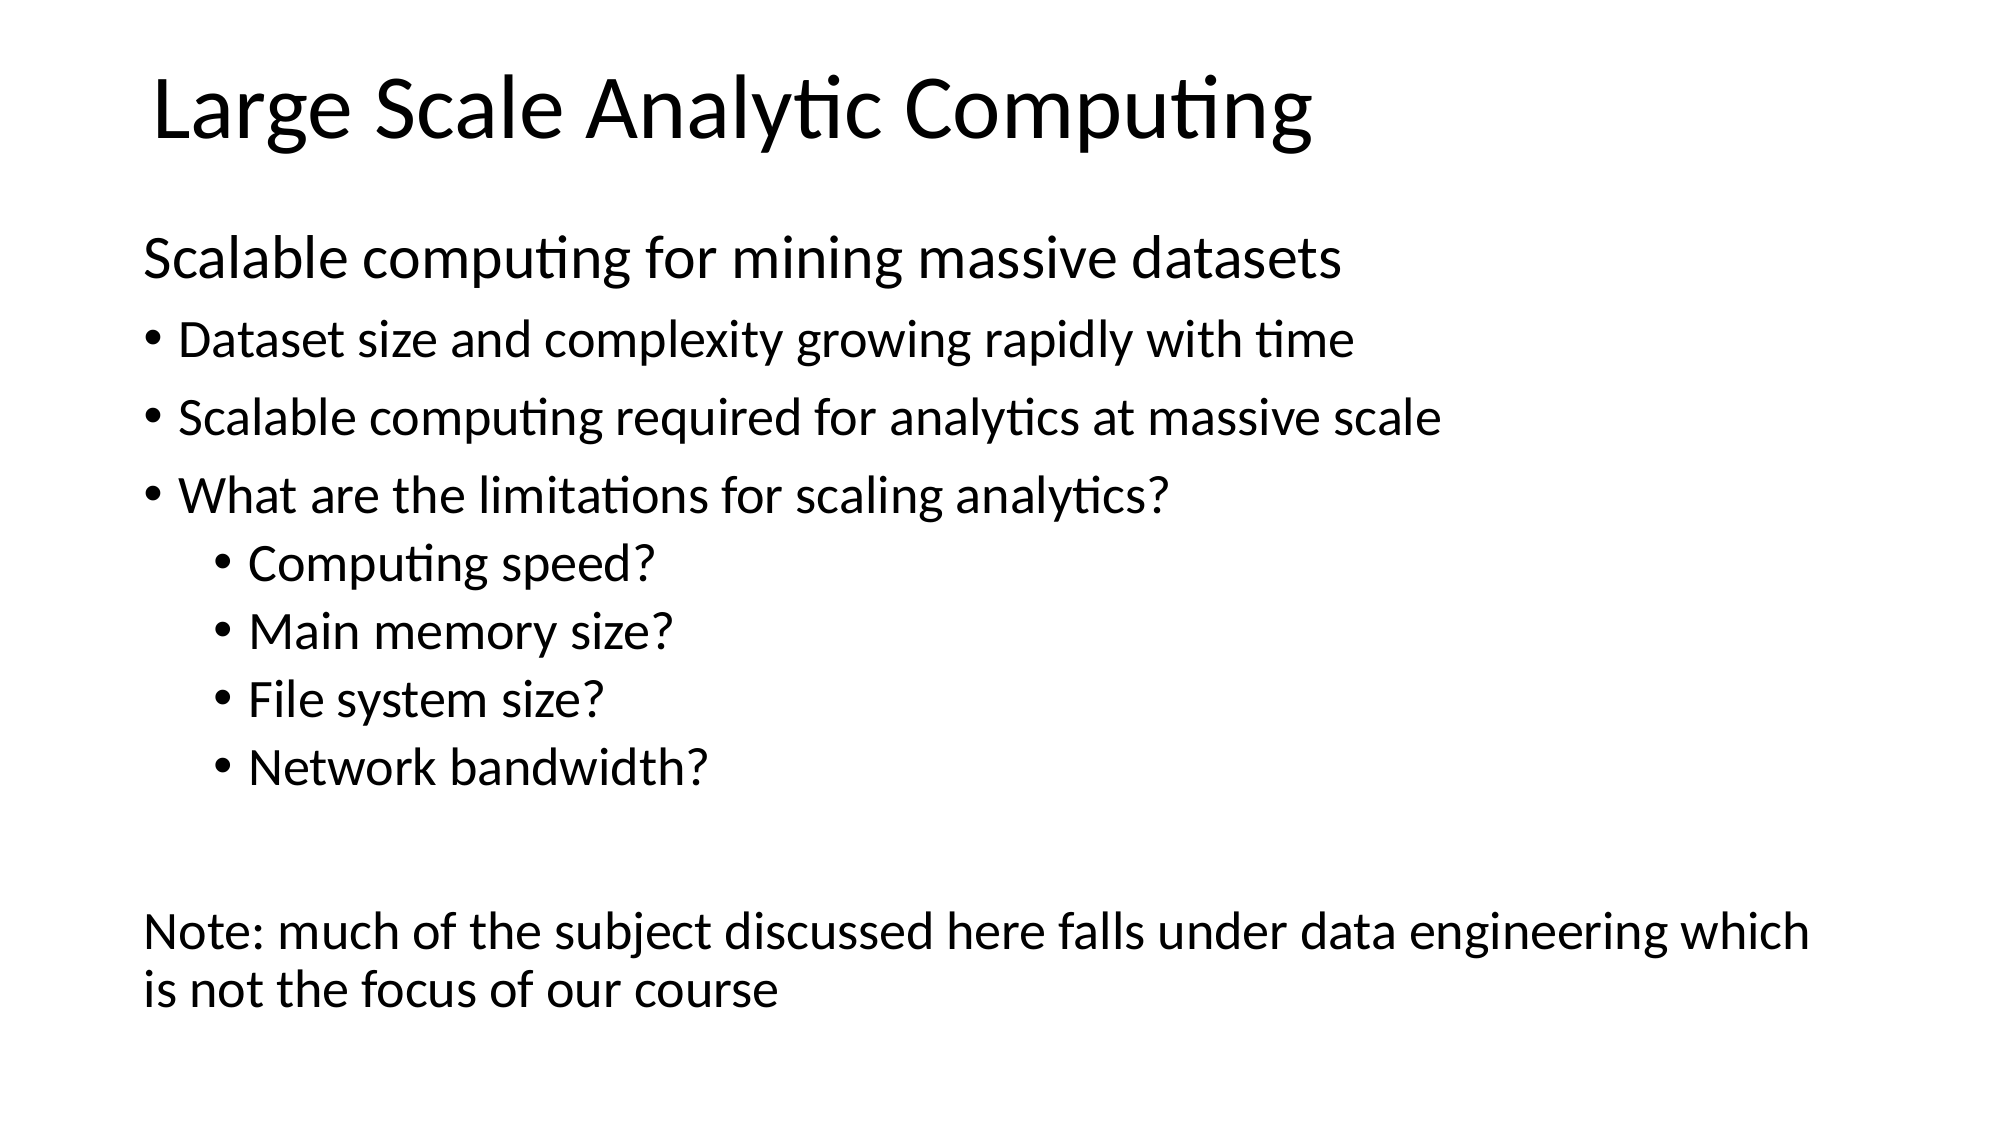

Large Scale Analytic Computing
Scalable computing for mining massive datasets
Dataset size and complexity growing rapidly with time
Scalable computing required for analytics at massive scale
What are the limitations for scaling analytics?
Computing speed?
Main memory size?
File system size?
Network bandwidth?

Note: much of the subject discussed here falls under data engineering which is not the focus of our course